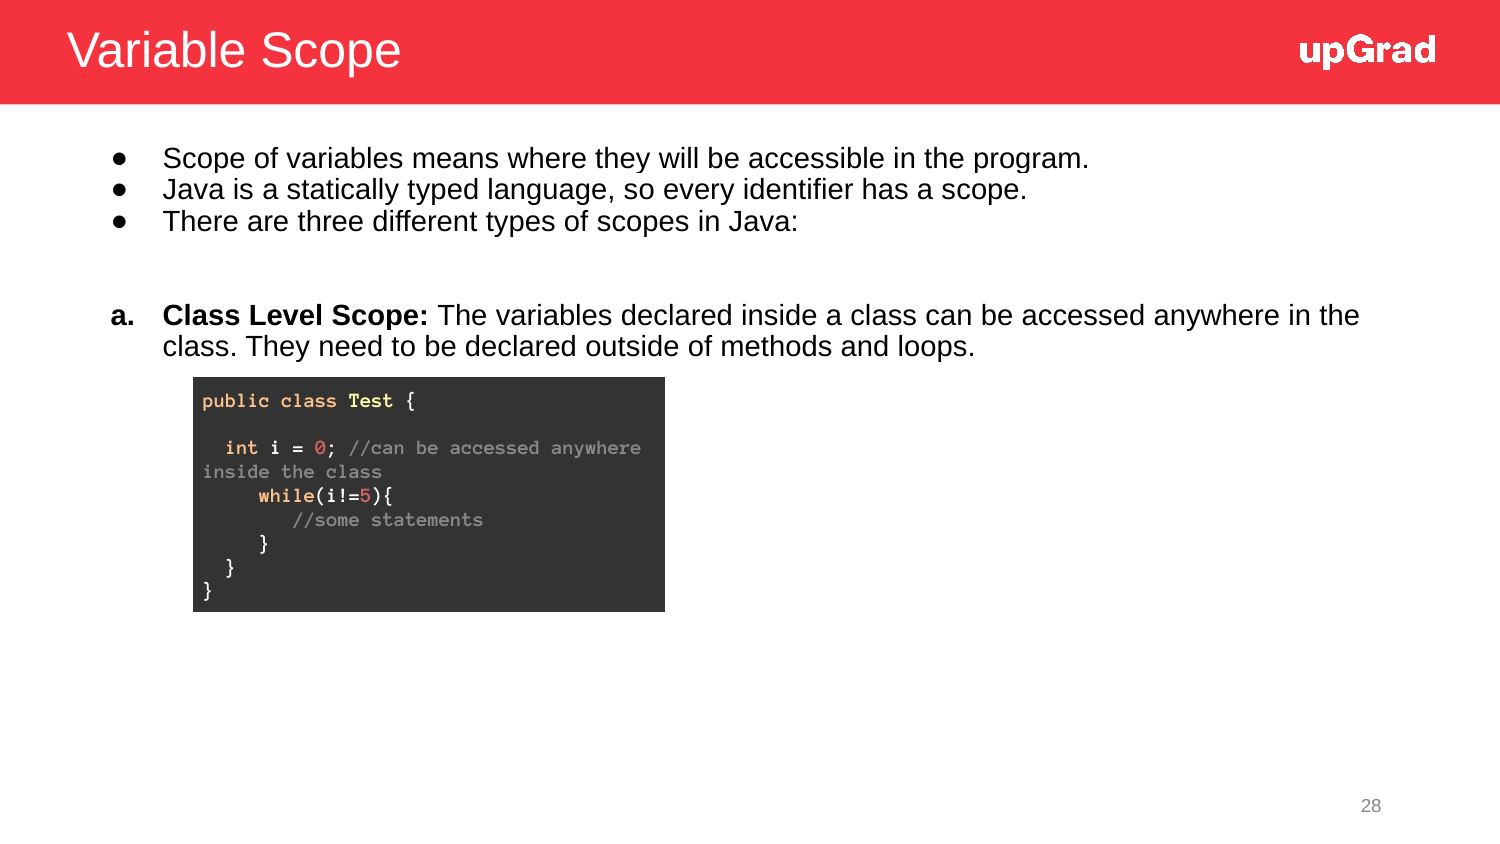

# Variable Scope
Scope of variables means where they will be accessible in the program.
Java is a statically typed language, so every identifier has a scope.
There are three different types of scopes in Java:

Class Level Scope: The variables declared inside a class can be accessed anywhere in the class. They need to be declared outside of methods and loops.

| public class Test { int i = 0; //can be accessed anywhere inside the class while(i!=5){ //some statements } } } |
| --- |
28